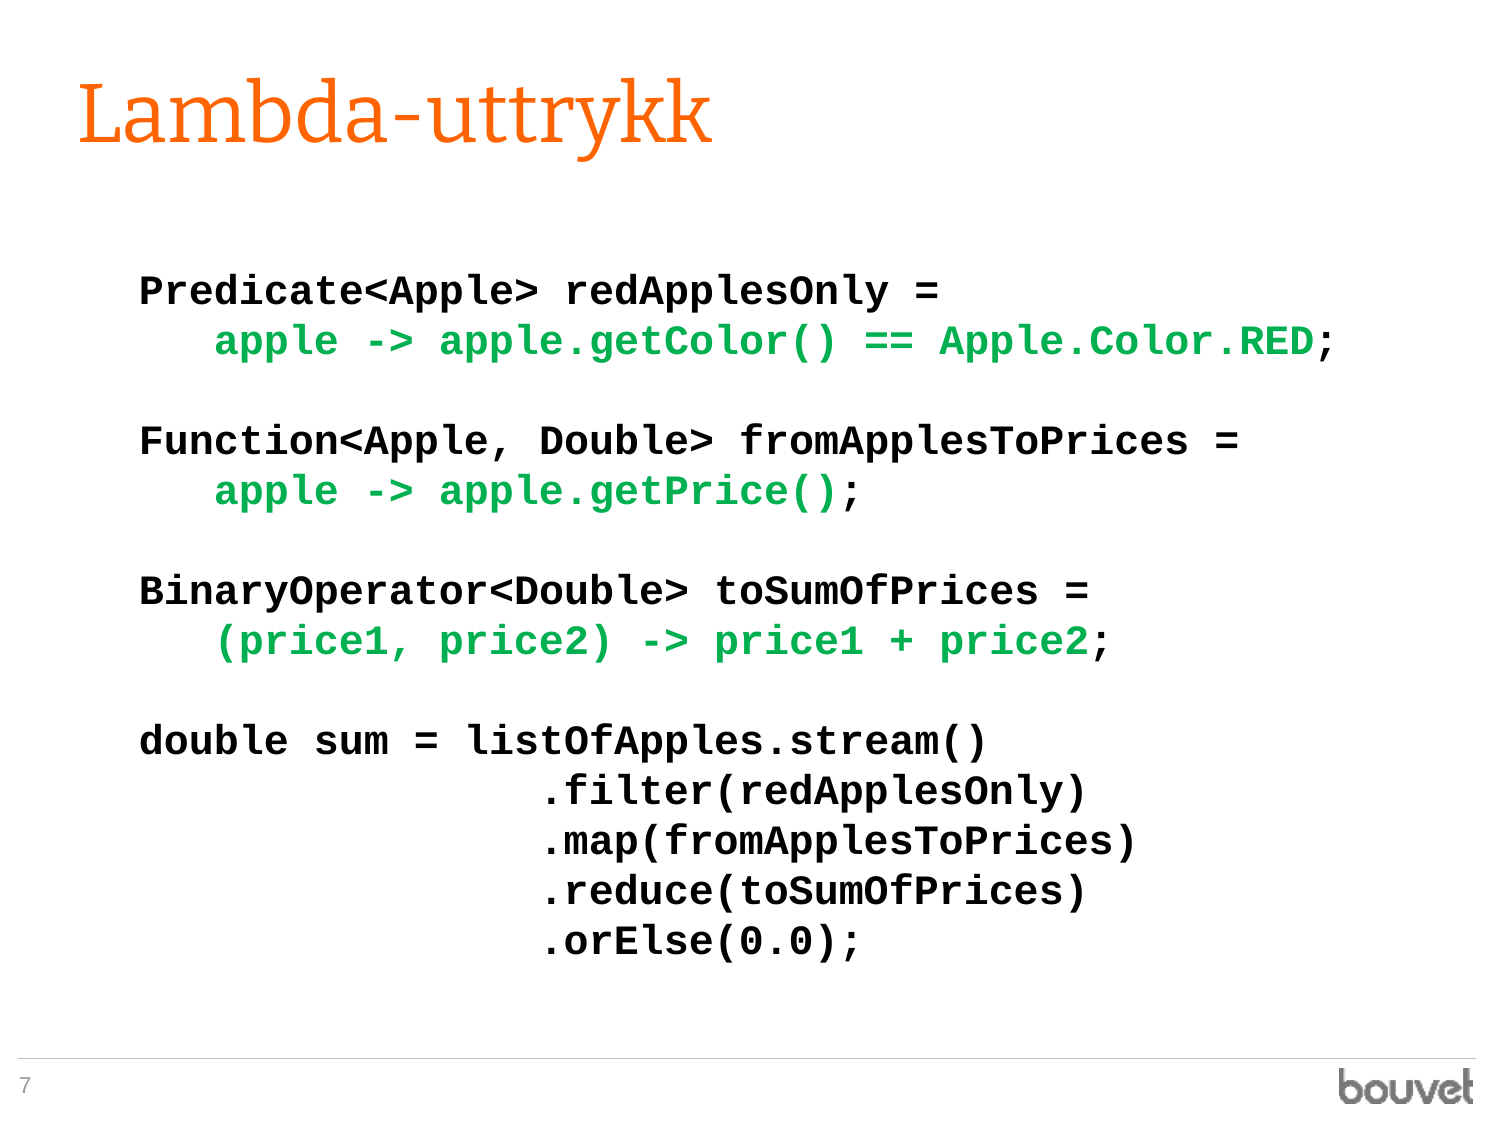

# Lambda-uttrykk
Predicate<Apple> redApplesOnly =
   apple -> apple.getColor() == Apple.Color.RED;

Function<Apple, Double> fromApplesToPrices =
   apple -> apple.getPrice();

BinaryOperator<Double> toSumOfPrices =
   (price1, price2) -> price1 + price2;

double sum = listOfApples.stream()
                .filter(redApplesOnly)
                .map(fromApplesToPrices)
                .reduce(toSumOfPrices)
                .orElse(0.0);
7